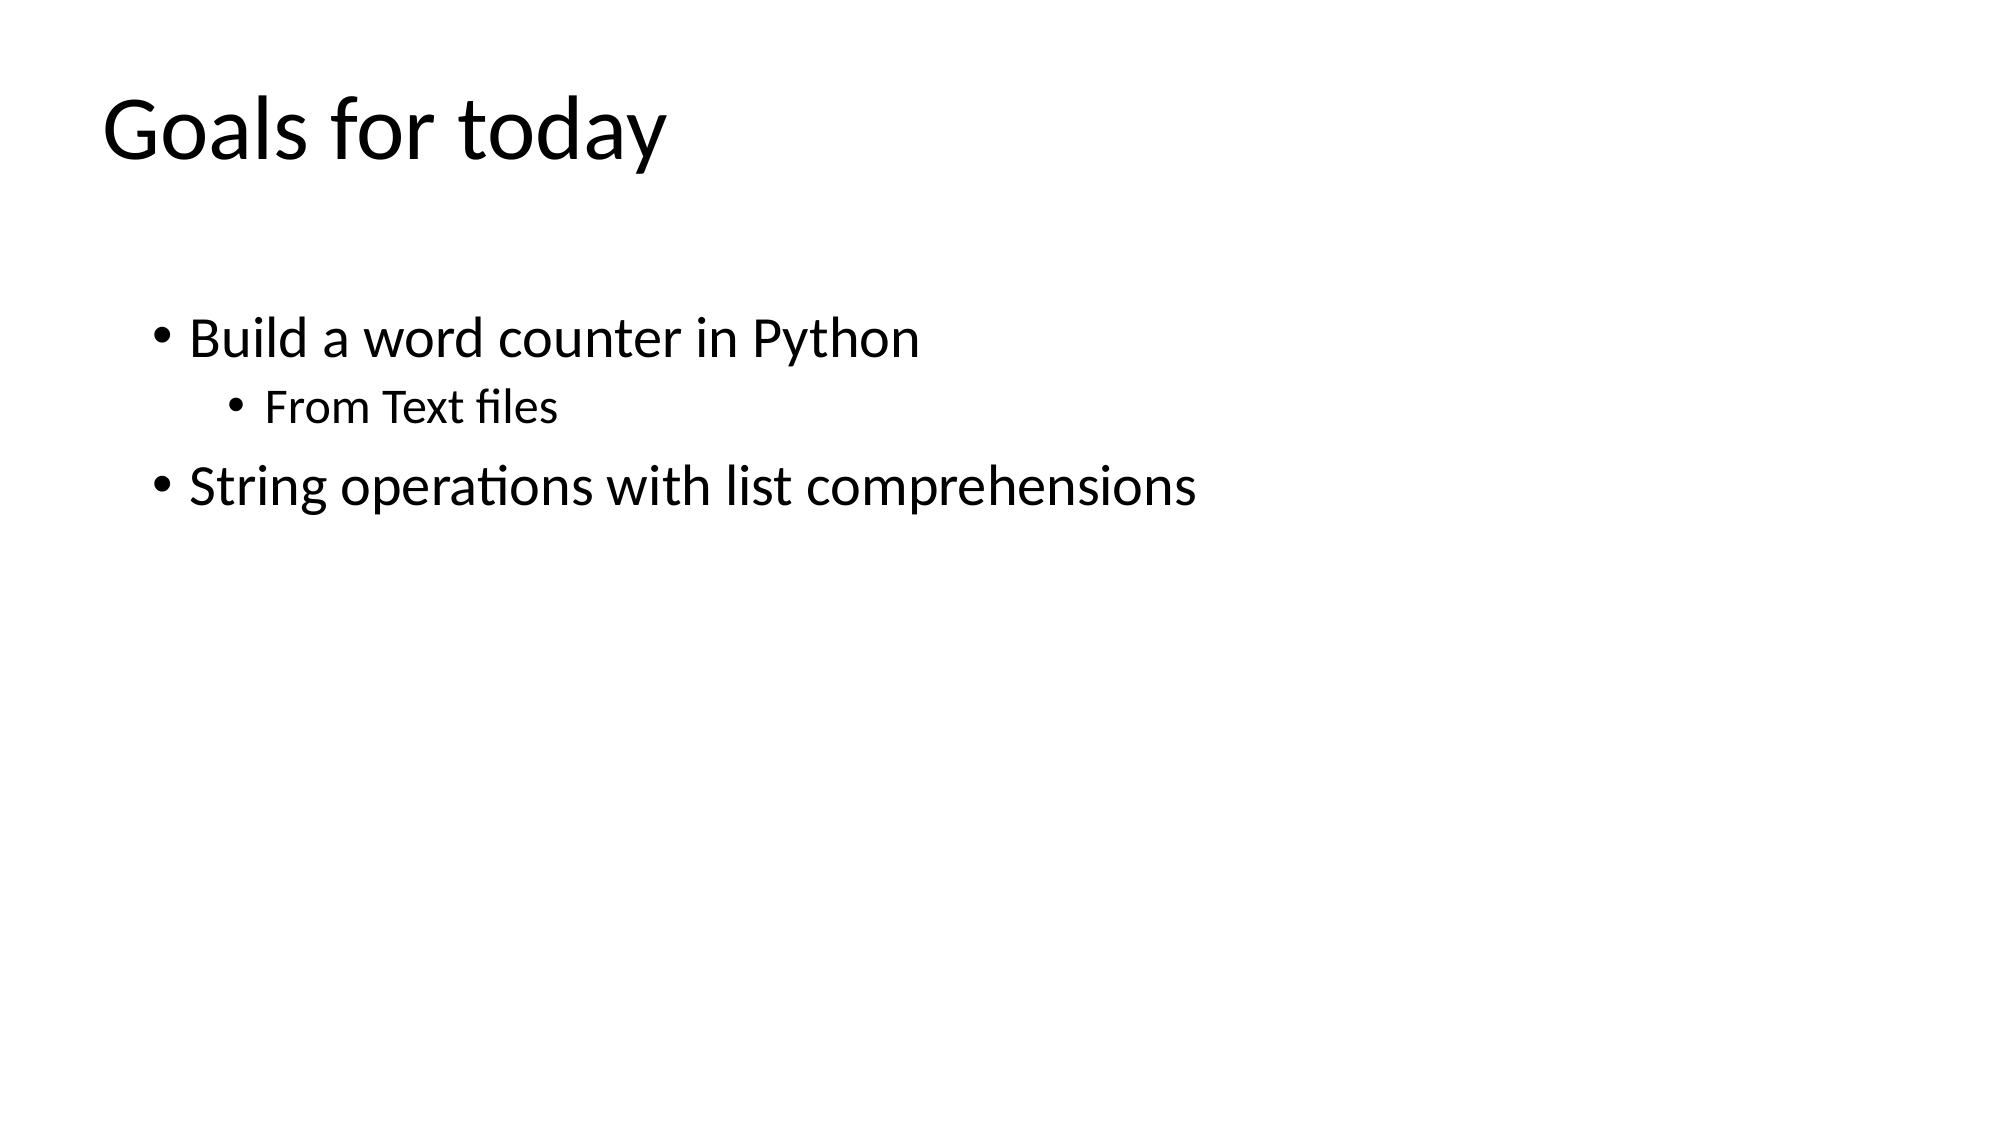

# Goals for today
Build a word counter in Python
From Text files
String operations with list comprehensions